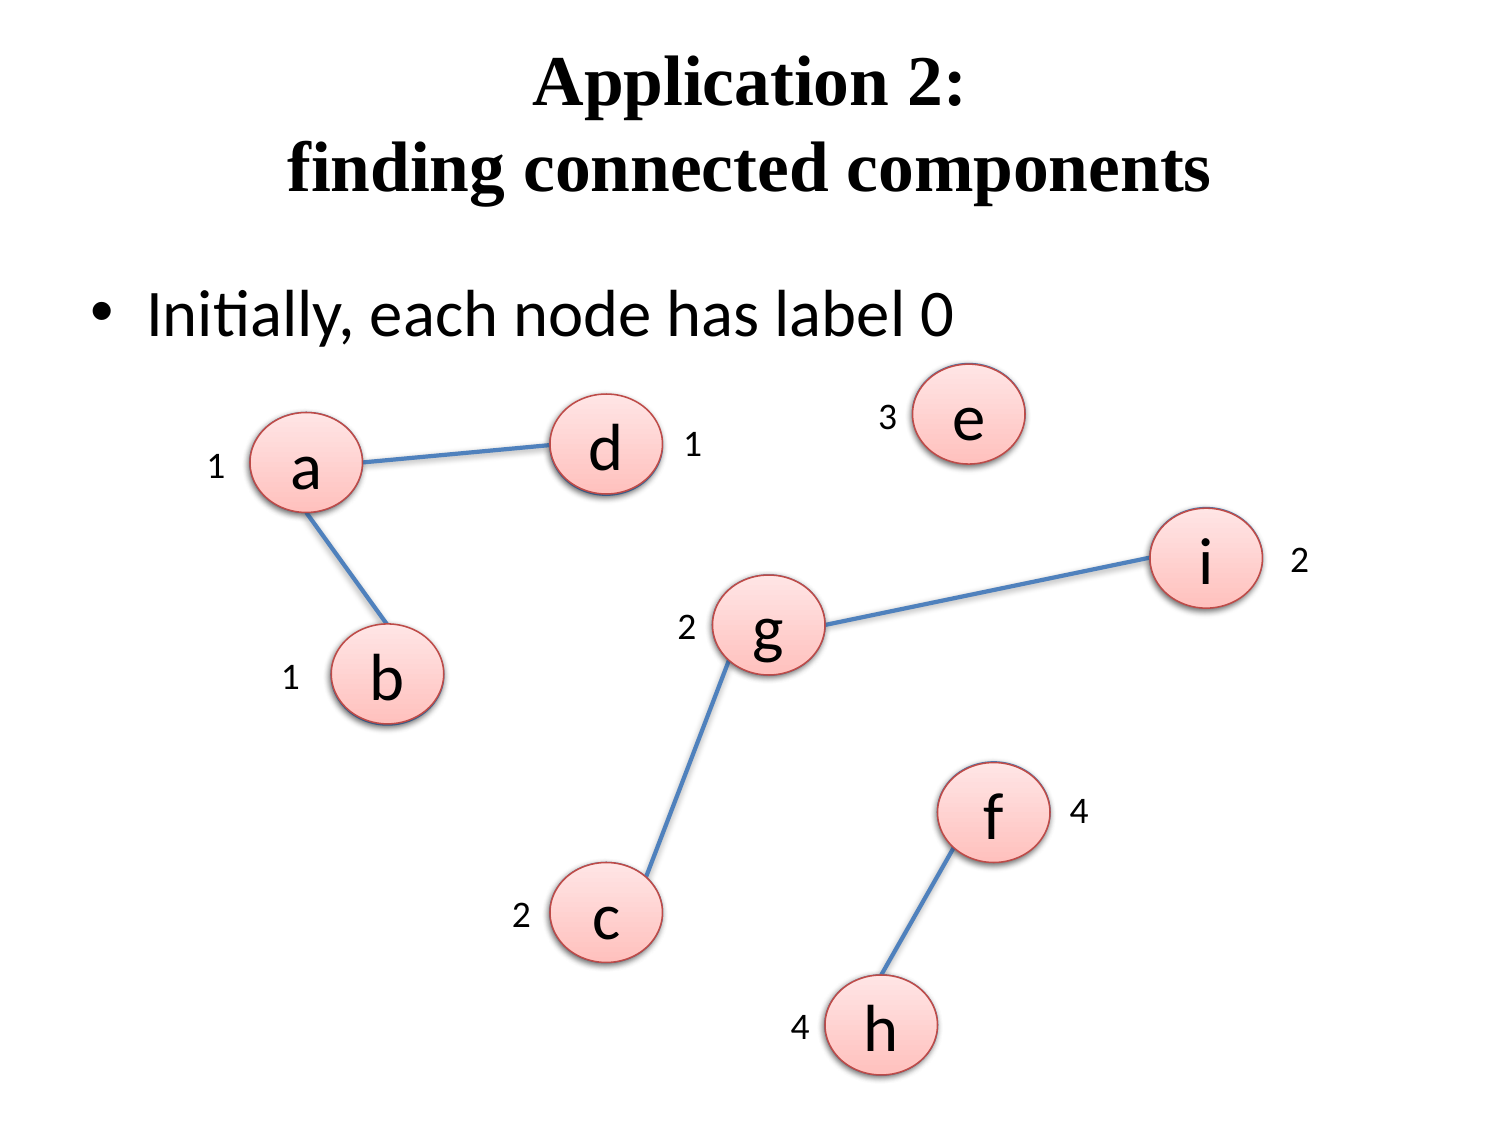

# Application 2: finding connected components
Initially, each node has label 0
e
e
3
d
d
1
a
a
1
i
i
2
g
g
2
b
b
1
f
f
4
c
c
2
h
h
4